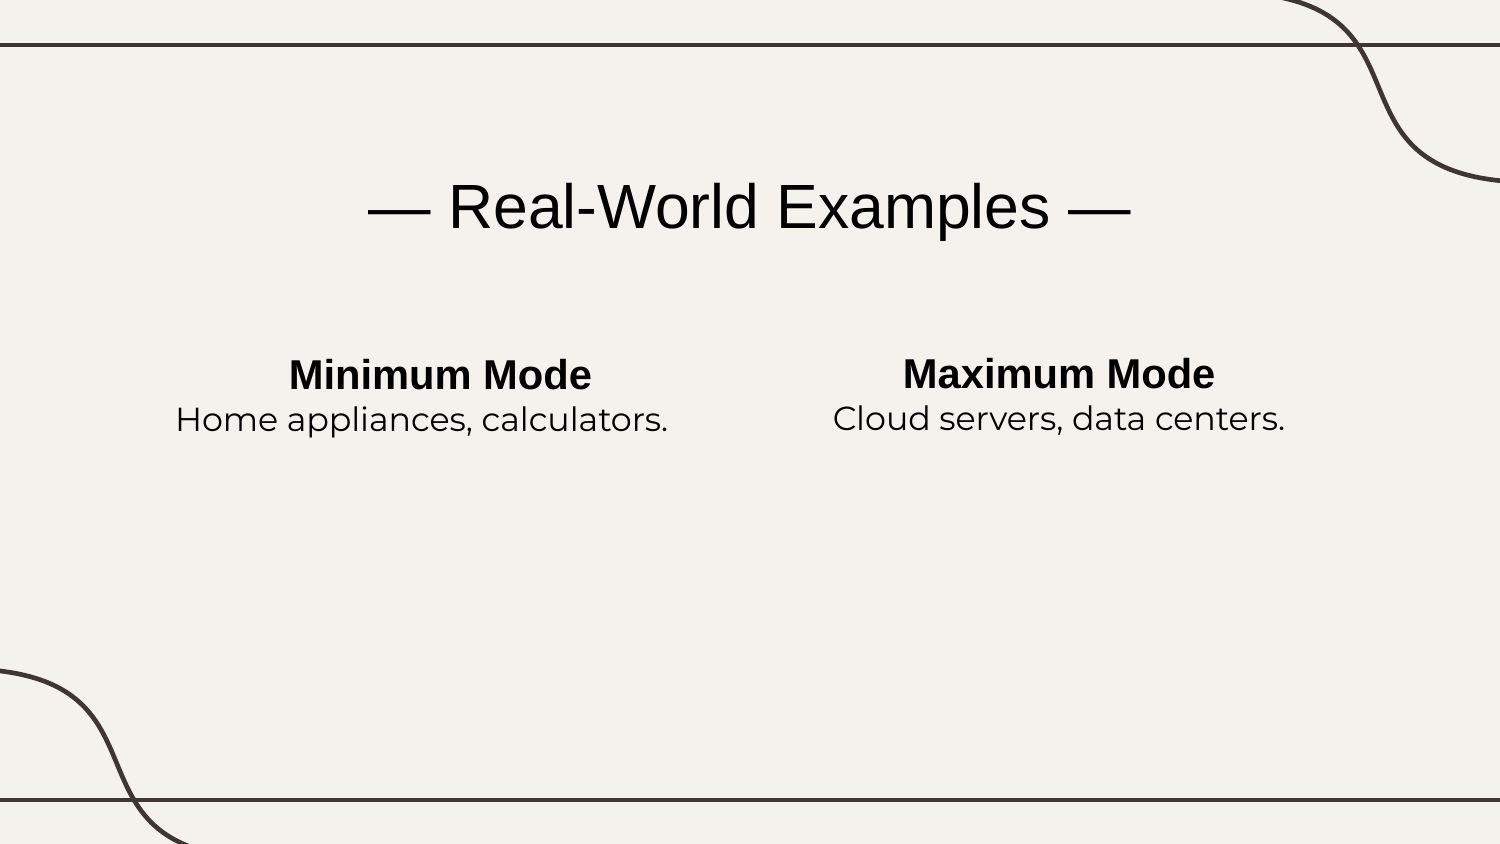

# — Real-World Examples —
Maximum Mode
Cloud servers, data centers.
Minimum Mode
Home appliances, calculators.